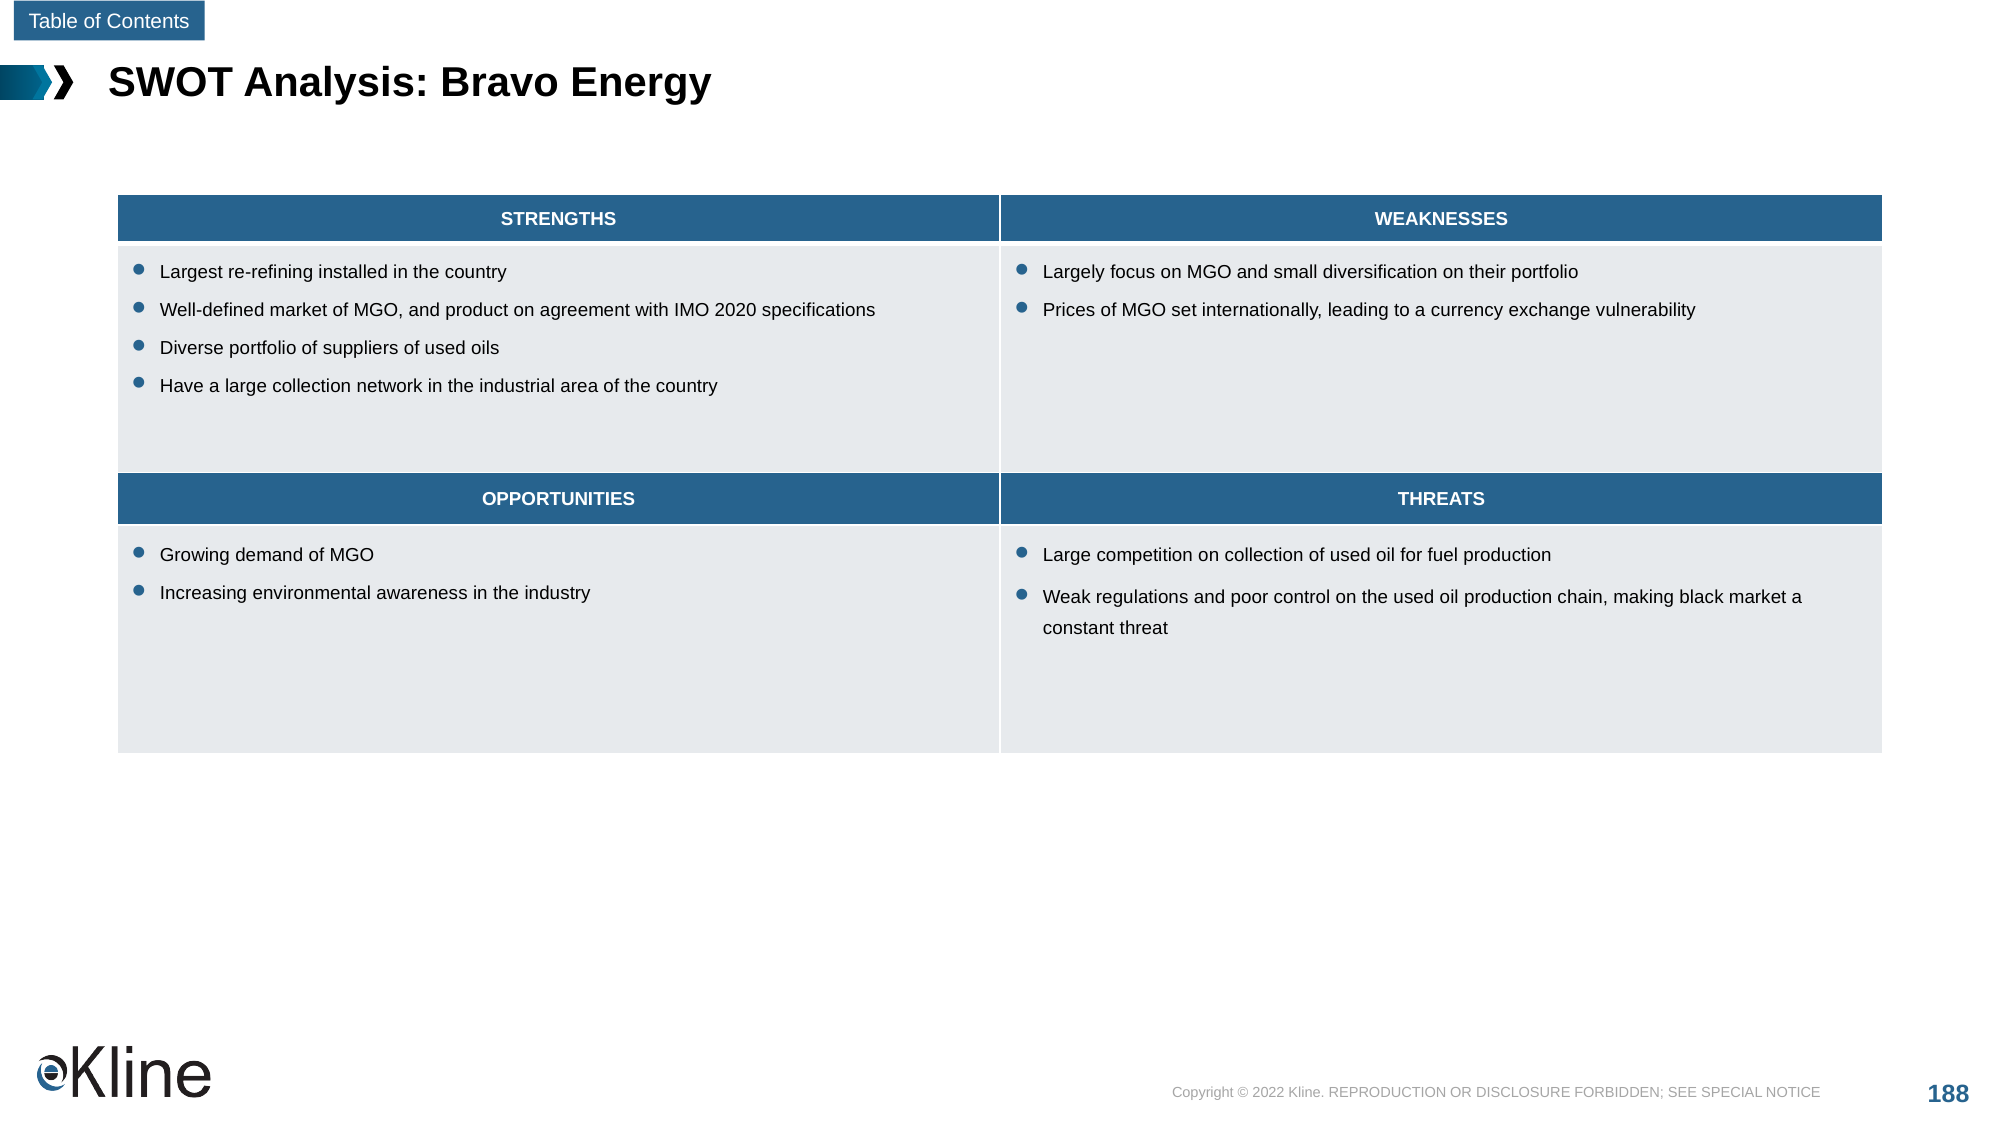

# SWOT Analysis: Bravo Energy
| STRENGTHS | WEAKNESSES |
| --- | --- |
| Largest re-refining installed in the country Well-defined market of MGO, and product on agreement with IMO 2020 specifications Diverse portfolio of suppliers of used oils Have a large collection network in the industrial area of the country | Largely focus on MGO and small diversification on their portfolio Prices of MGO set internationally, leading to a currency exchange vulnerability |
| OPPORTUNITIES | THREATS |
| Growing demand of MGO Increasing environmental awareness in the industry | Large competition on collection of used oil for fuel production Weak regulations and poor control on the used oil production chain, making black market a constant threat |